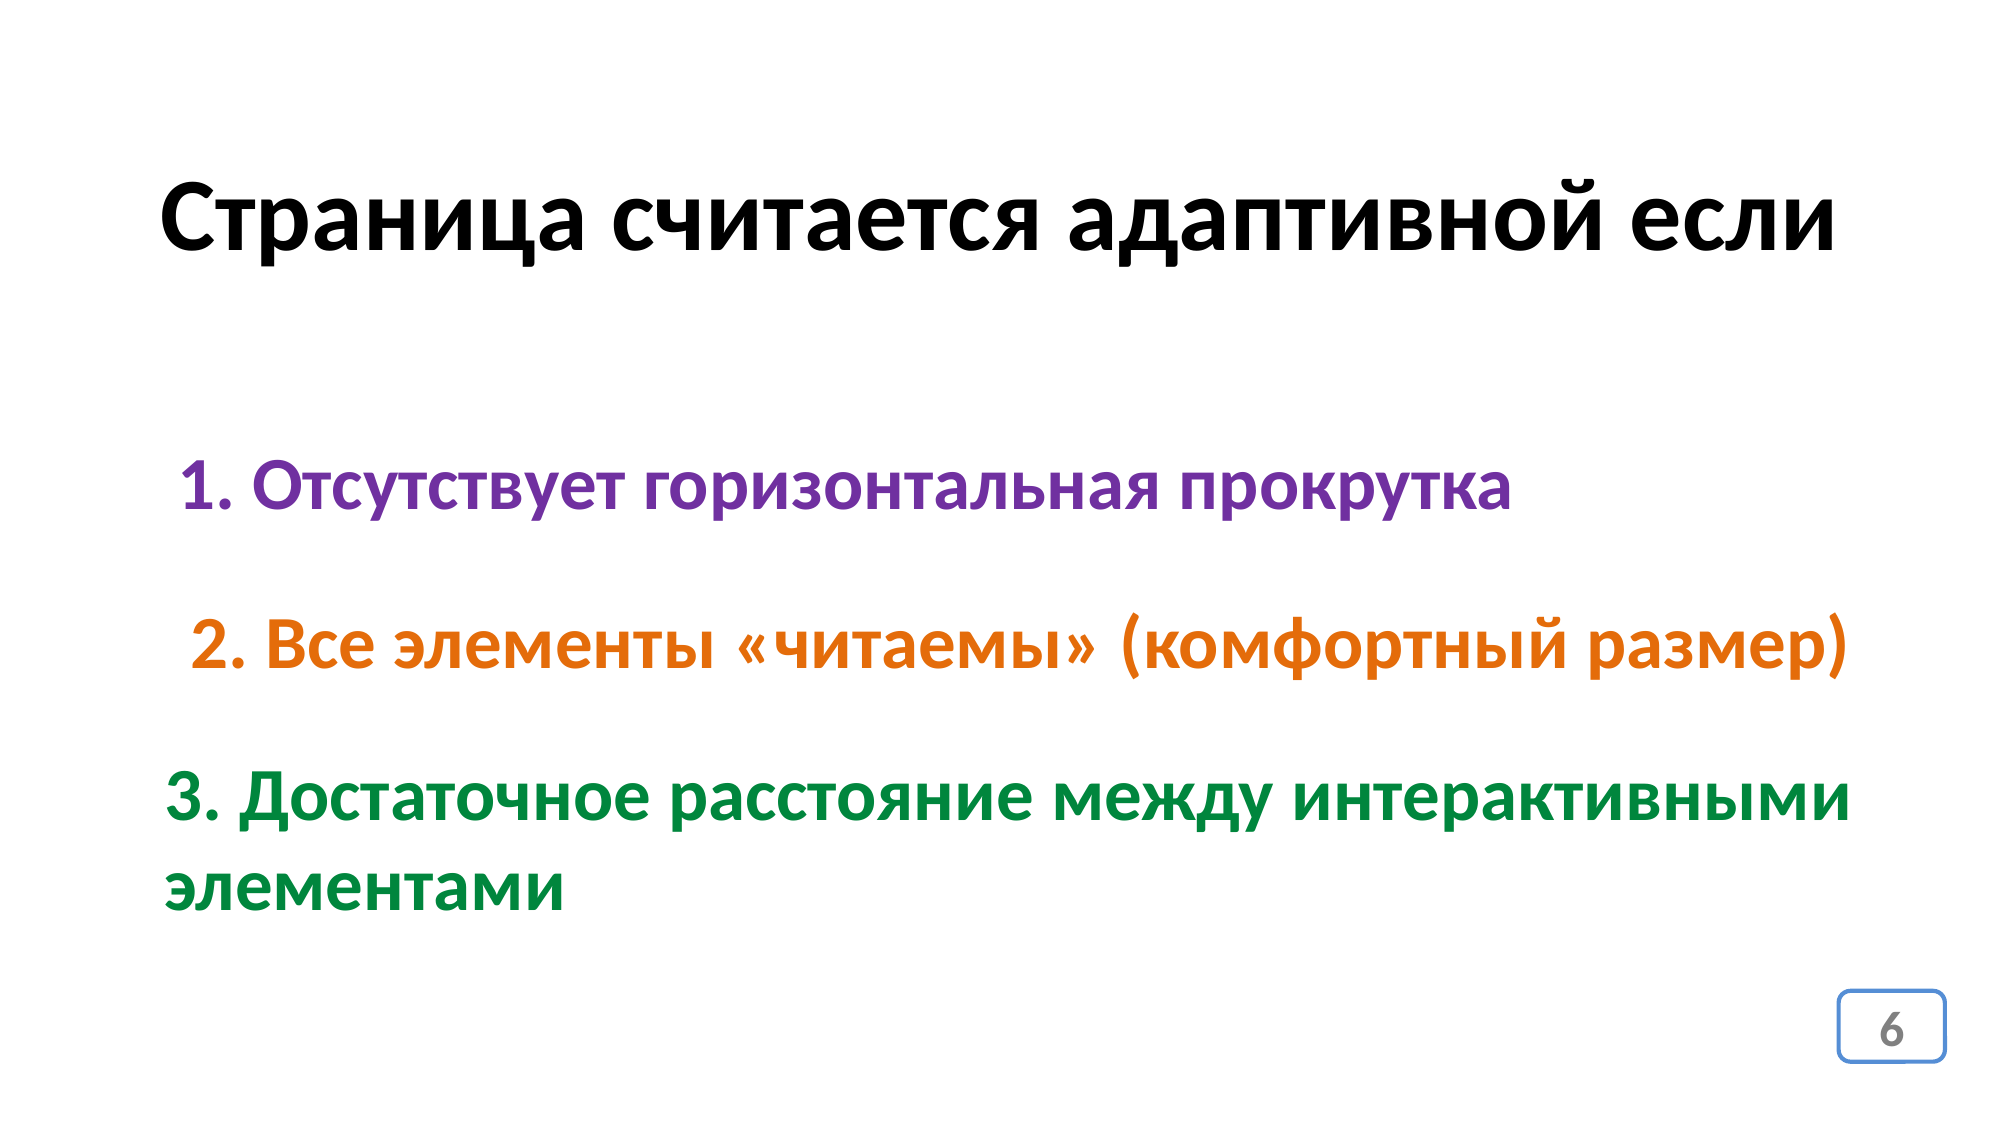

Страница считается адаптивной если
1. Отсутствует горизонтальная прокрутка
2. Все элементы «читаемы» (комфортный размер)
3. Достаточное расстояние между интерактивными элементами
6